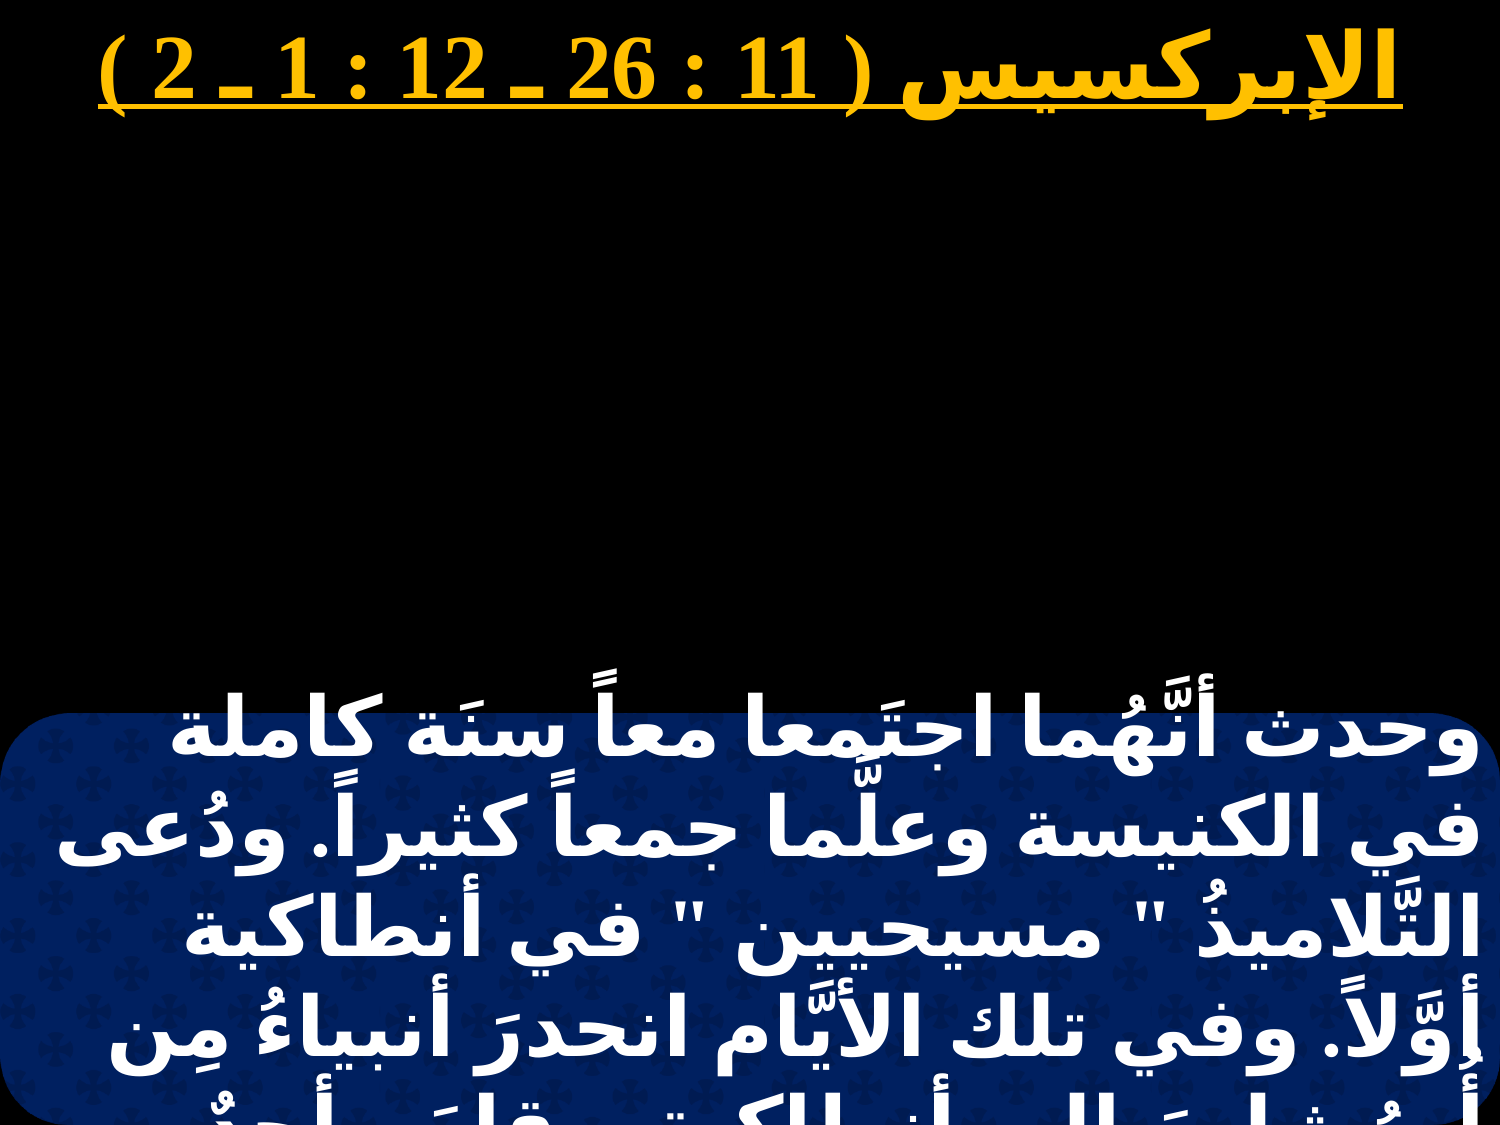

الإبركسيس ( 11 : 26 ـ 12 : 1 ـ 2 )
وحدث أنَّهُما اجتَمعا معاً سنَة كاملة في الكنيسة وعلَّما جمعاً كثيراً. ودُعى التَّلاميذُ " مسيحيين " في أنطاكية أوَّلاً. وفي تلك الأيَّام انحدرَ أنبياءُ مِن أُورُشليمَ إلى أنطاكية. وقامَ وأحدٌ